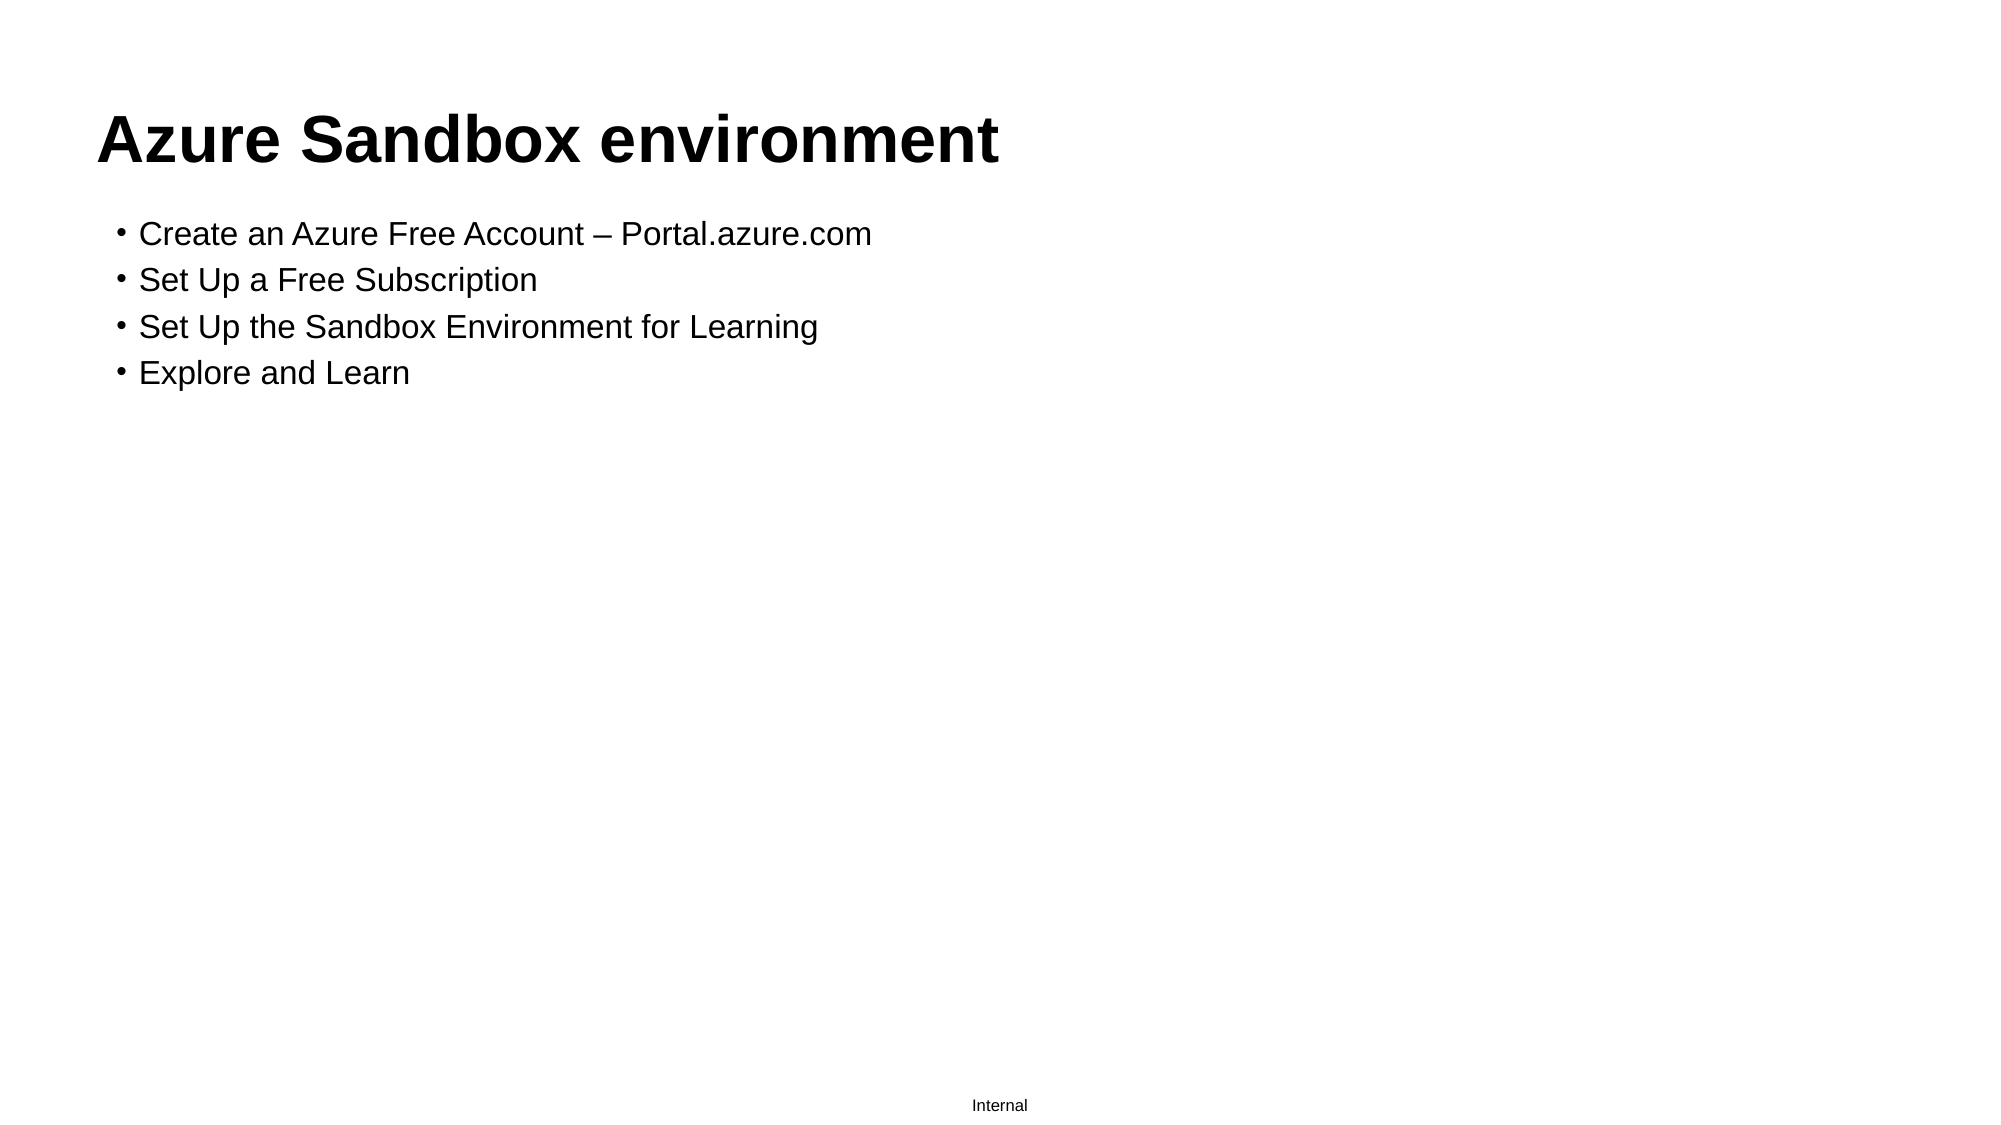

# Azure Sandbox environment
Create an Azure Free Account – Portal.azure.com
Set Up a Free Subscription
Set Up the Sandbox Environment for Learning
Explore and Learn